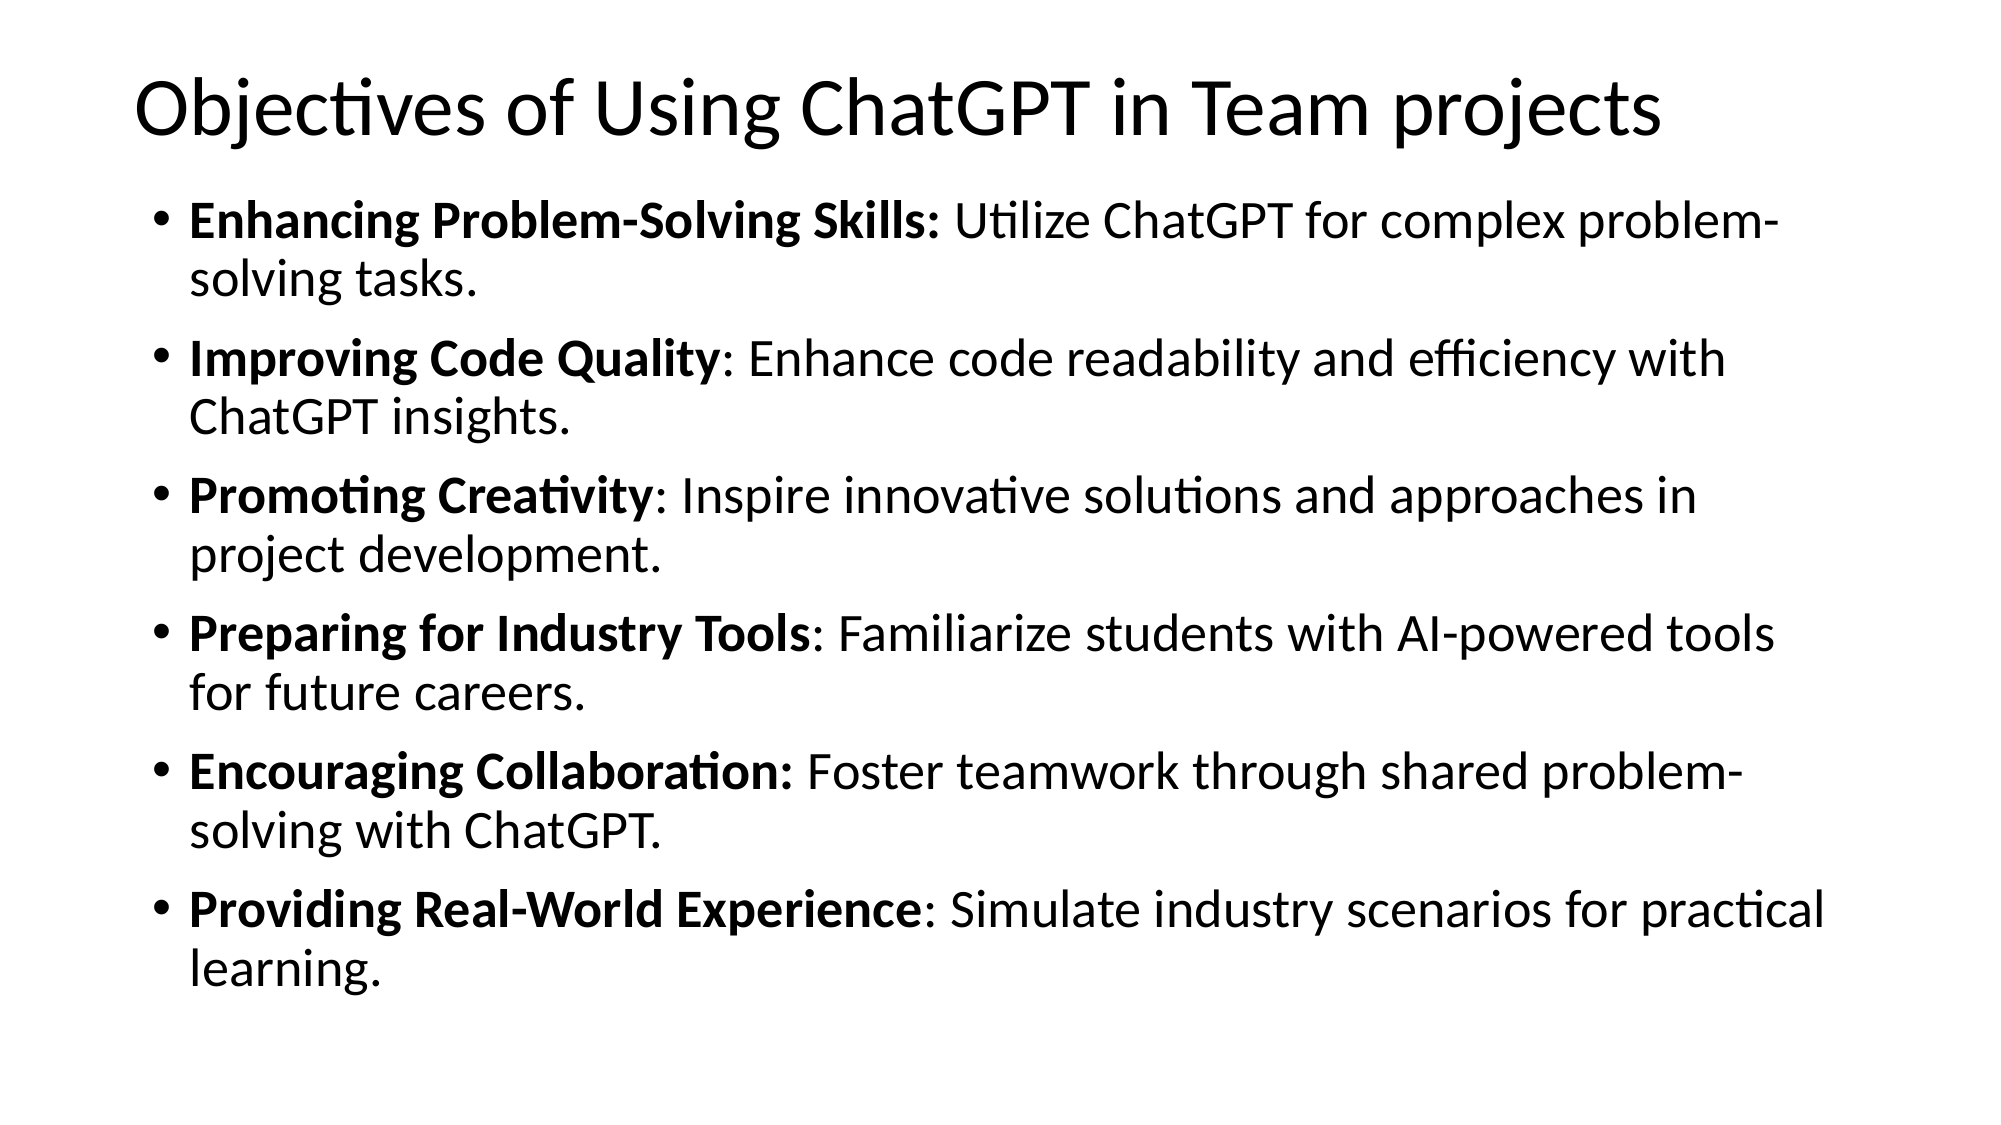

# Objectives of Using ChatGPT in Team projects
Enhancing Problem-Solving Skills: Utilize ChatGPT for complex problem-solving tasks.
Improving Code Quality: Enhance code readability and efficiency with ChatGPT insights.
Promoting Creativity: Inspire innovative solutions and approaches in project development.
Preparing for Industry Tools: Familiarize students with AI-powered tools for future careers.
Encouraging Collaboration: Foster teamwork through shared problem-solving with ChatGPT.
Providing Real-World Experience: Simulate industry scenarios for practical learning.